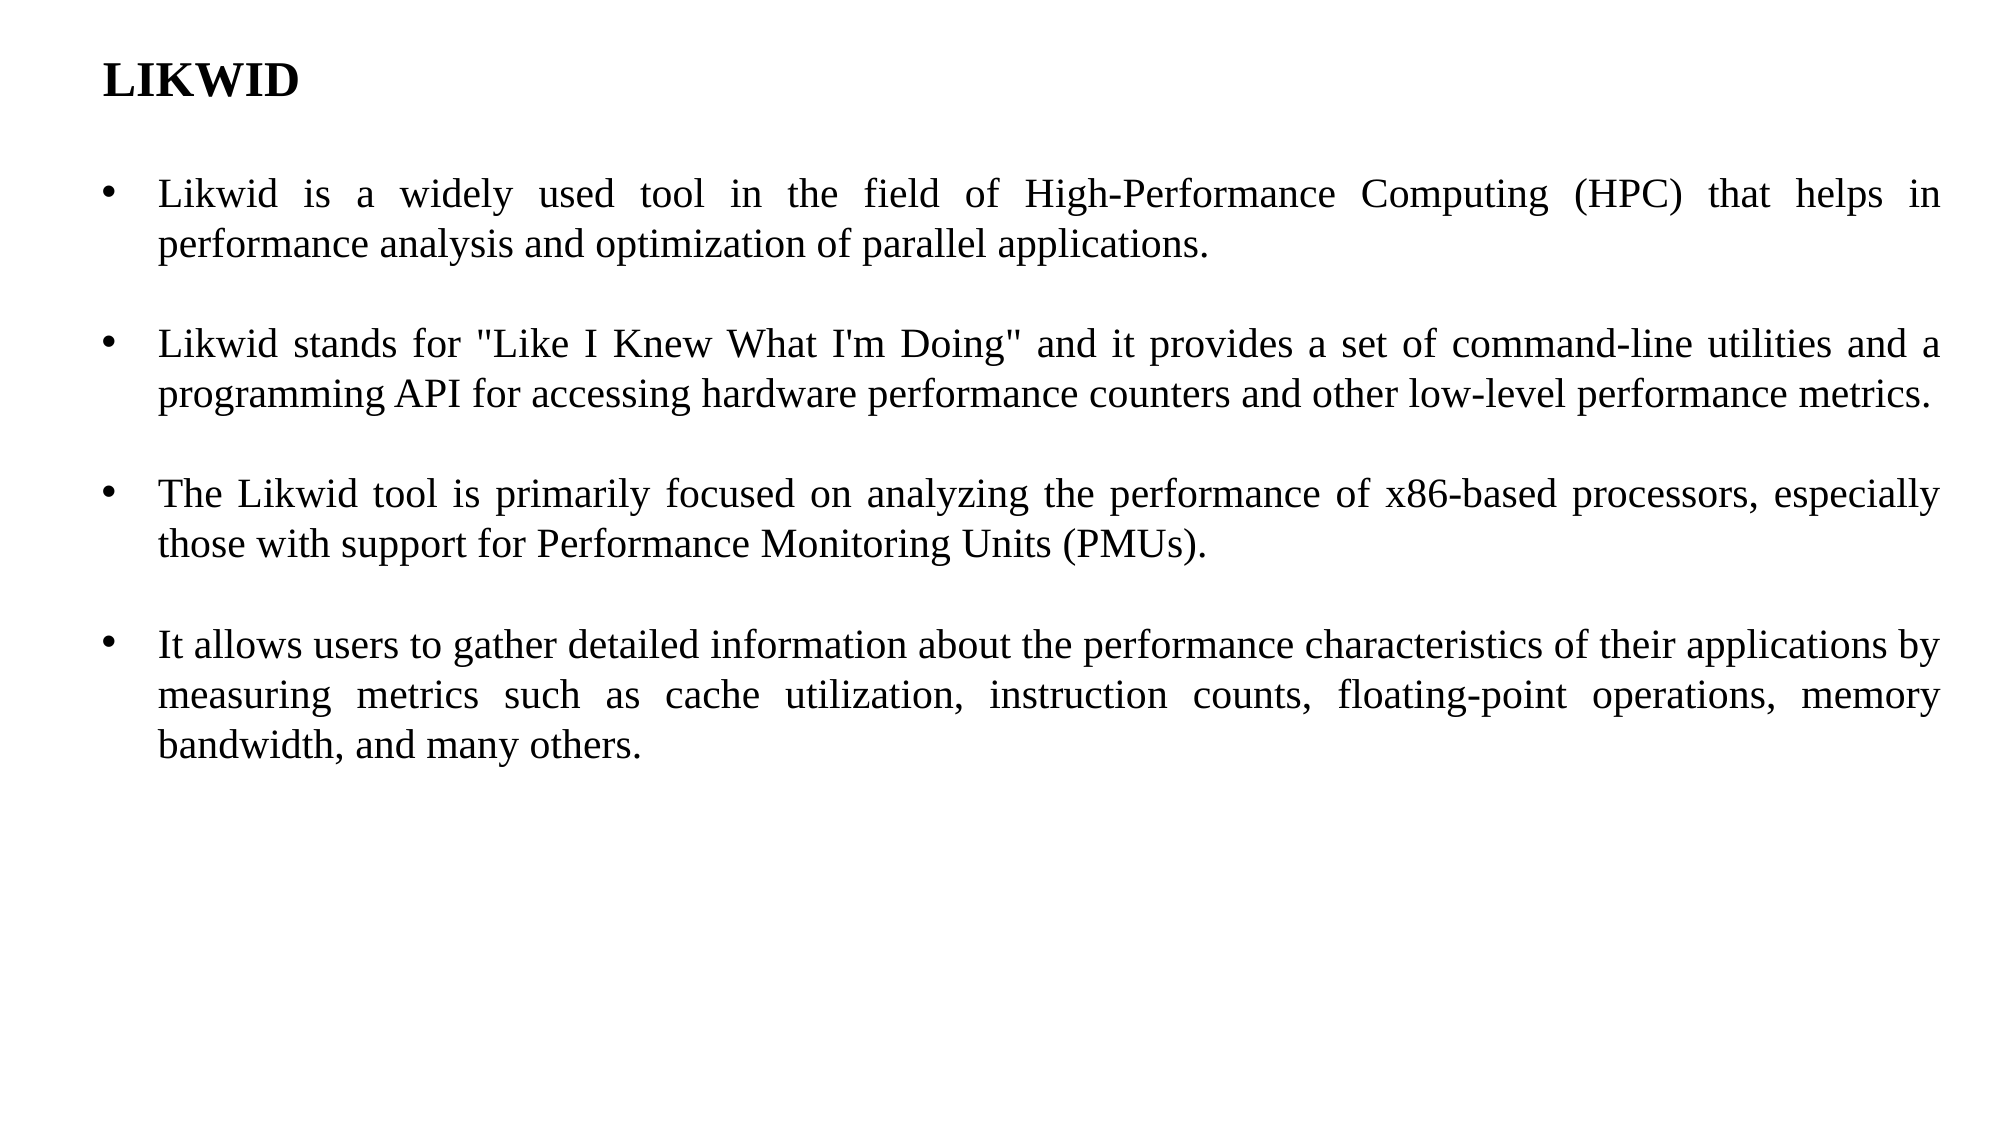

LIKWID
Likwid is a widely used tool in the field of High-Performance Computing (HPC) that helps in performance analysis and optimization of parallel applications.

Likwid stands for "Like I Knew What I'm Doing" and it provides a set of command-line utilities and a programming API for accessing hardware performance counters and other low-level performance metrics.

The Likwid tool is primarily focused on analyzing the performance of x86-based processors, especially those with support for Performance Monitoring Units (PMUs).

It allows users to gather detailed information about the performance characteristics of their applications by measuring metrics such as cache utilization, instruction counts, floating-point operations, memory bandwidth, and many others.